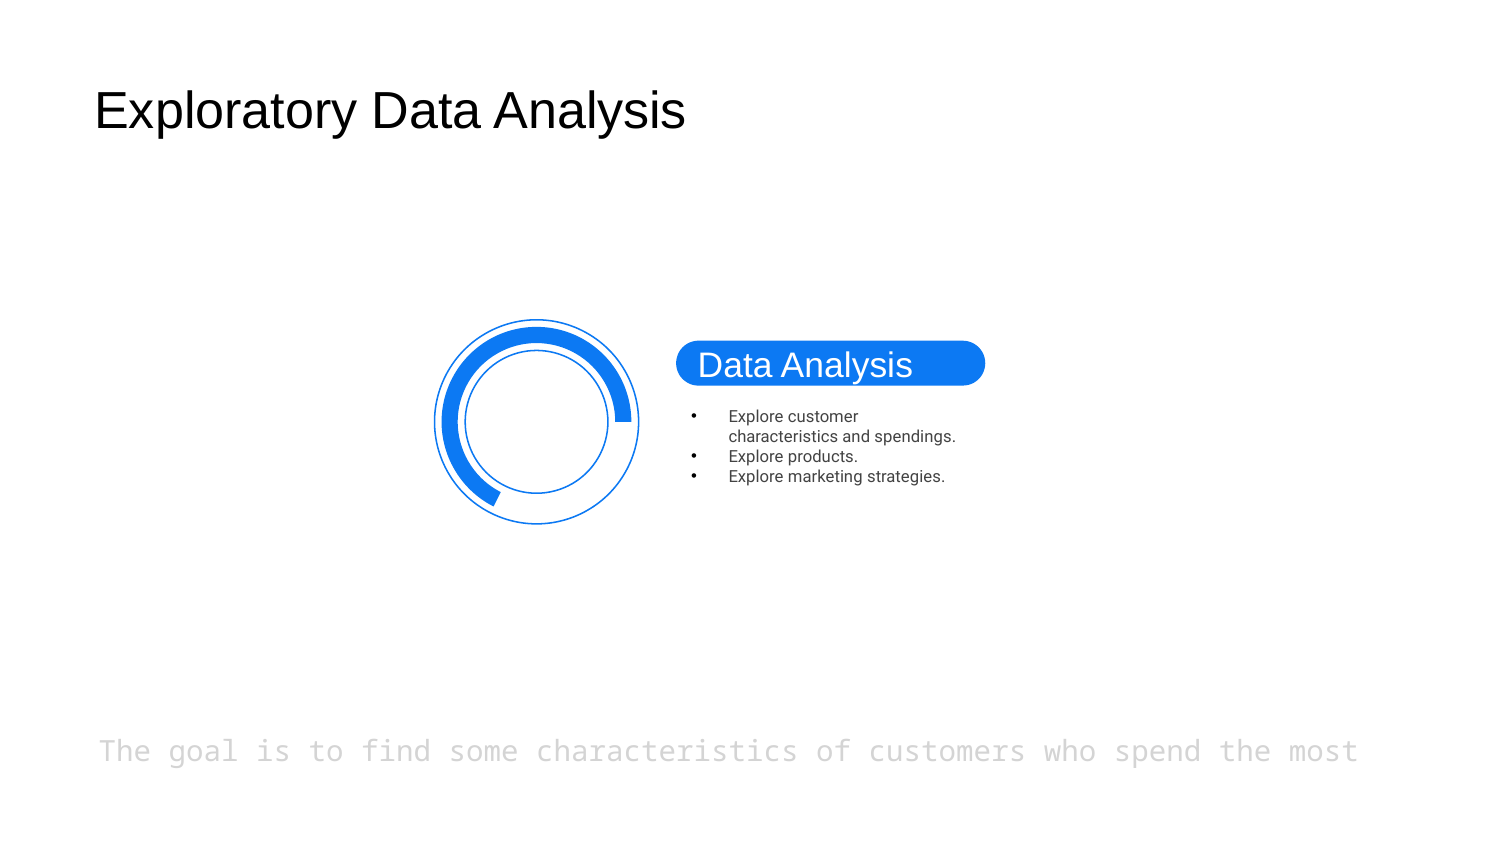

# Exploratory Data Analysis

Data Analysis
Explore customer characteristics and spendings.
Explore products.
Explore marketing strategies.
The goal is to find some characteristics of customers who spend the most